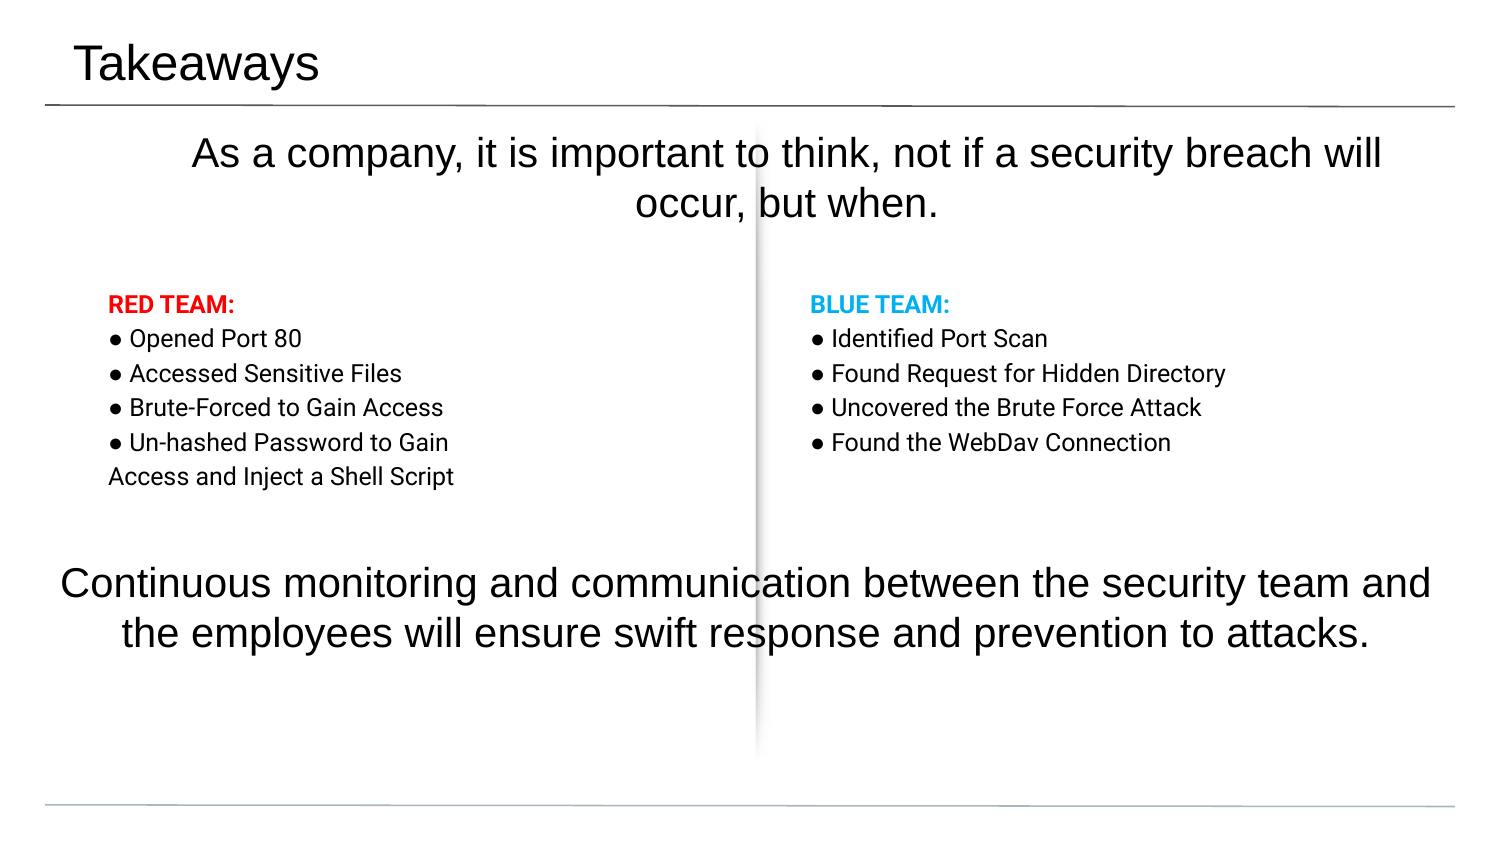

# Takeaways
As a company, it is important to think, not if a security breach will occur, but when.
RED TEAM:
● Opened Port 80
● Accessed Sensitive Files
● Brute-Forced to Gain Access
● Un-hashed Password to Gain Access and Inject a Shell Script
BLUE TEAM:
● Identified Port Scan
● Found Request for Hidden Directory
● Uncovered the Brute Force Attack
● Found the WebDav Connection
Continuous monitoring and communication between the security team and the employees will ensure swift response and prevention to attacks.